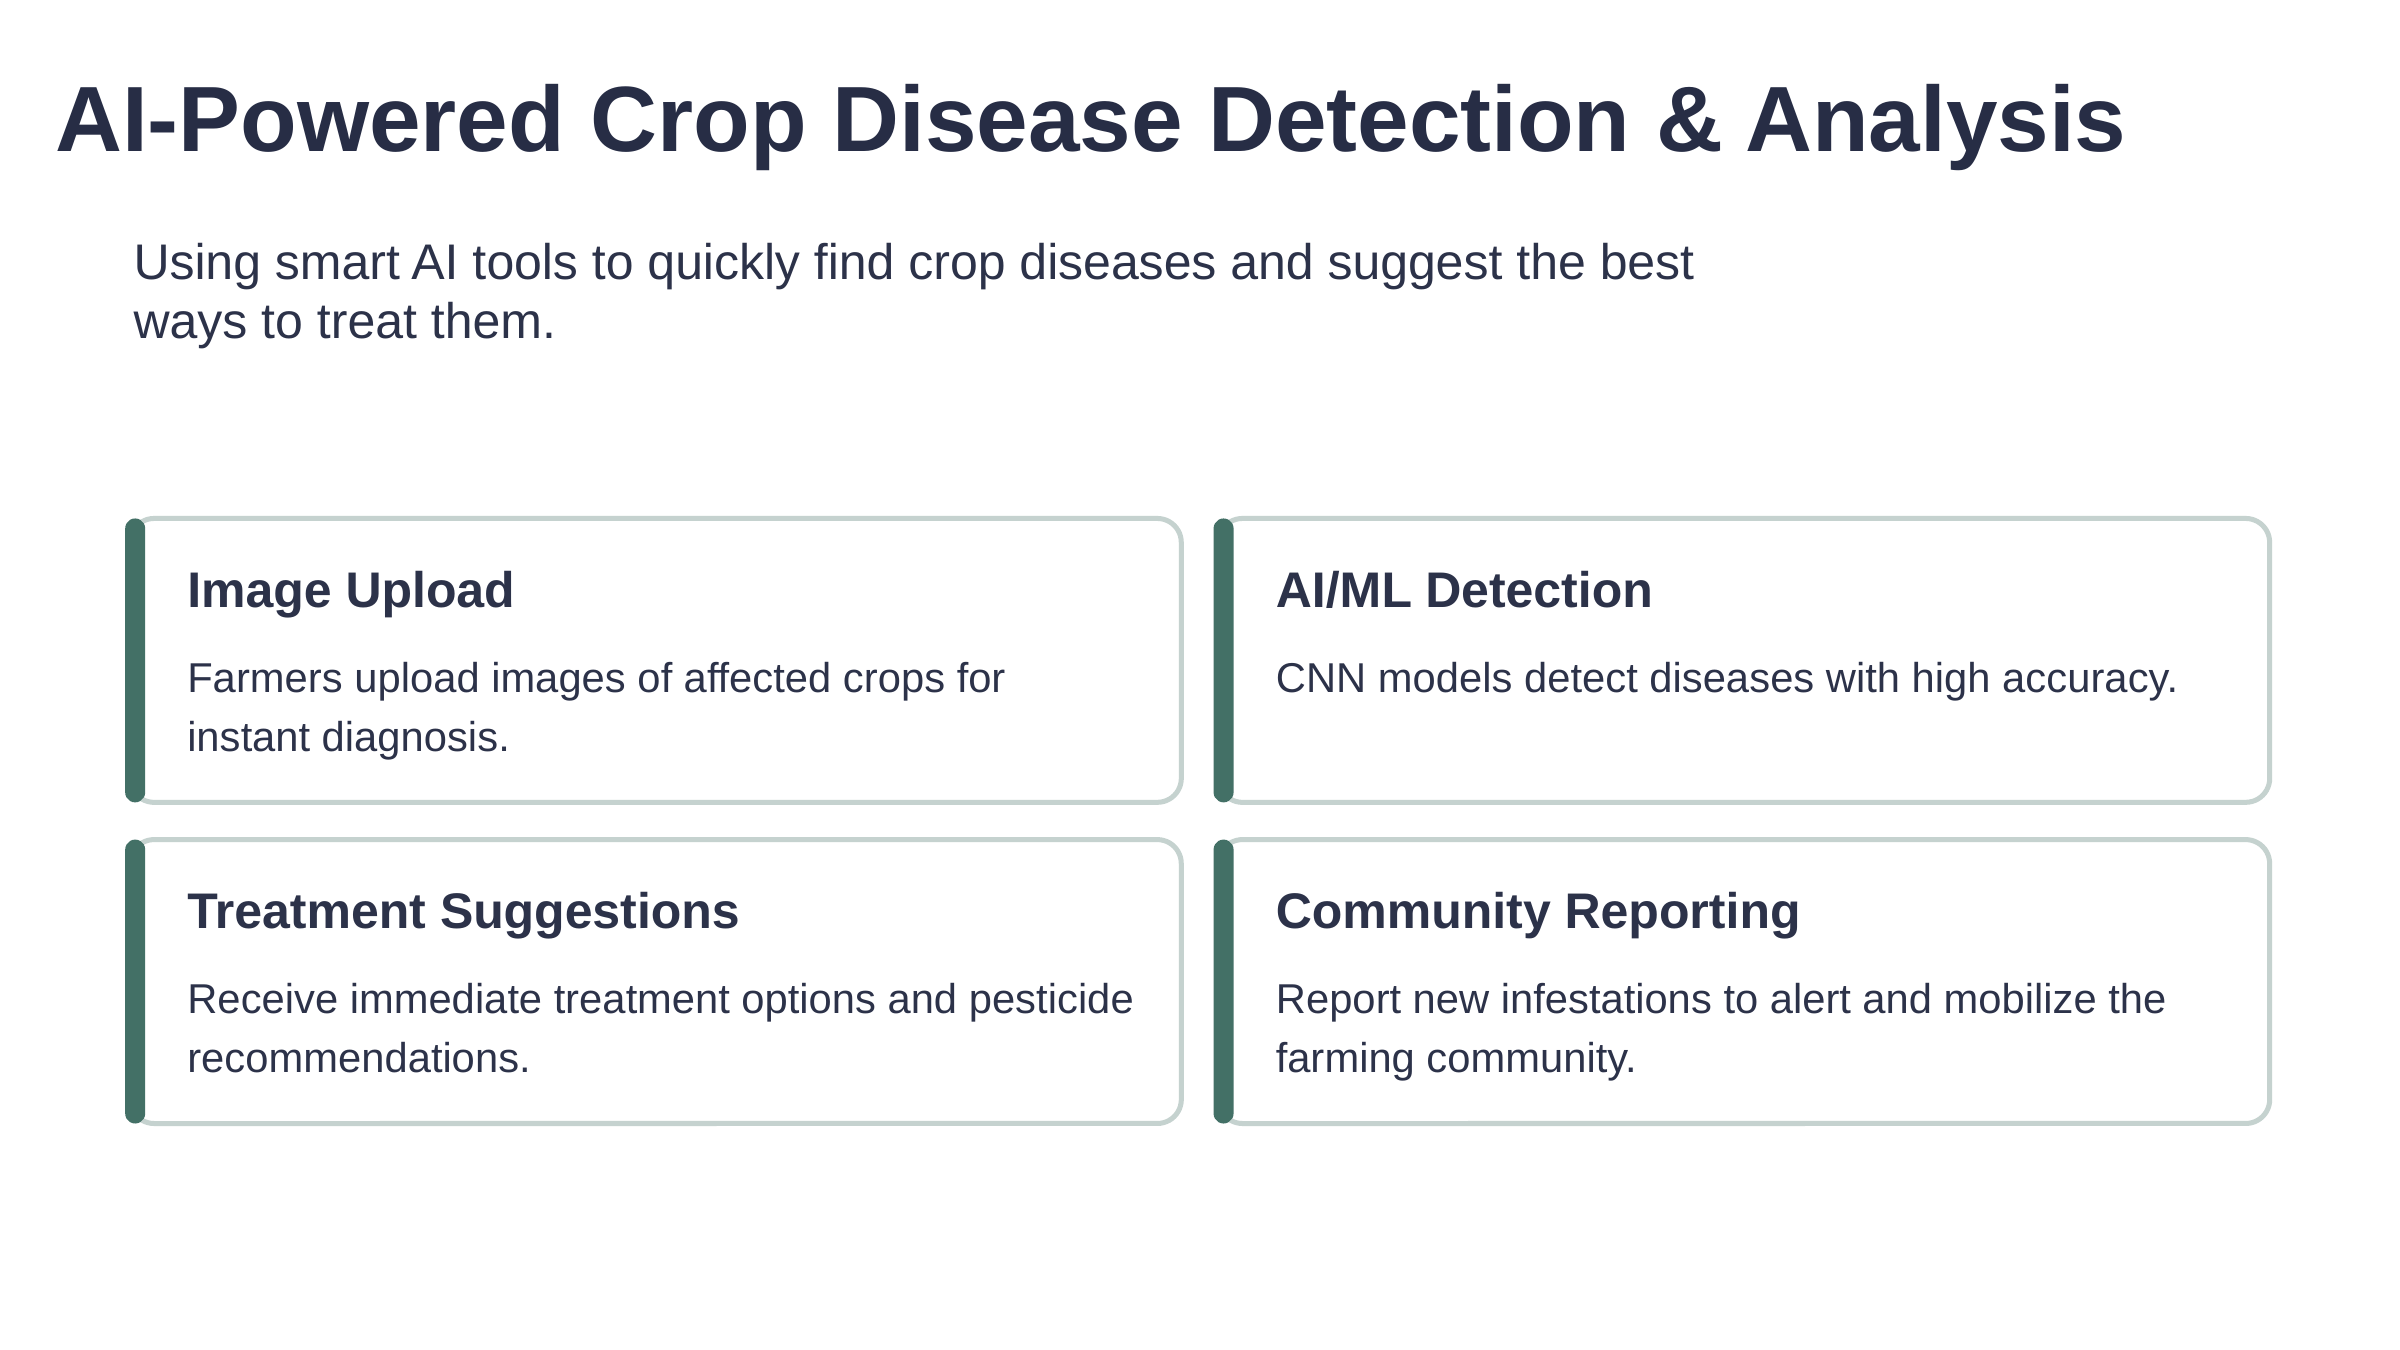

AI-Powered Crop Disease Detection & Analysis
Using smart AI tools to quickly find crop diseases and suggest the best ways to treat them.

Image Upload
AI/ML Detection
Farmers upload images of affected crops for instant diagnosis.
CNN models detect diseases with high accuracy.

Treatment Suggestions
Community Reporting
Receive immediate treatment options and pesticide recommendations.
Report new infestations to alert and mobilize the farming community.